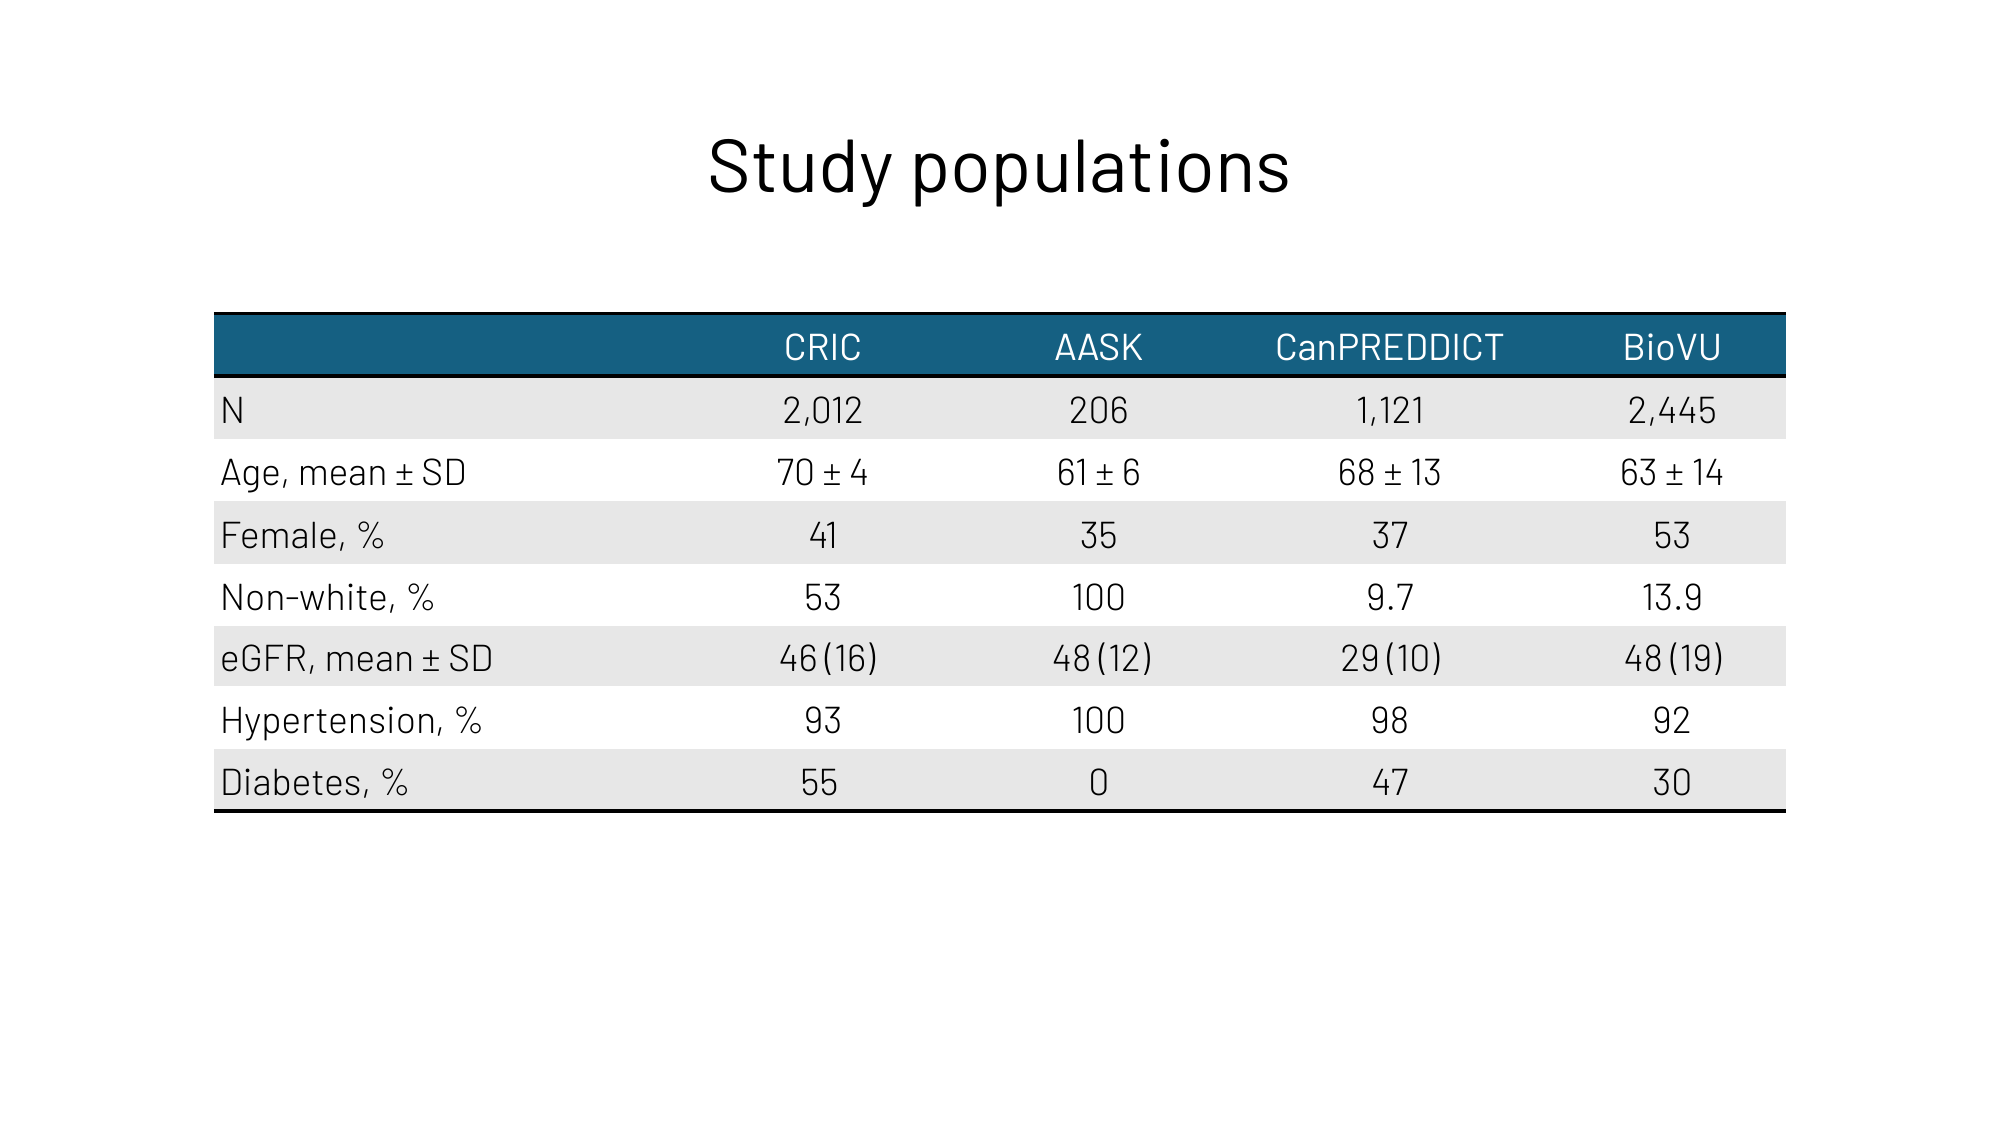

Study populations
|  | CRIC | AASK | CanPREDDICT | BioVU |
| --- | --- | --- | --- | --- |
| N | 2,012 | 206 | 1,121 | 2,445 |
| Age, mean ± SD | 70 ± 4 | 61 ± 6 | 68 ± 13 | 63 ± 14 |
| Female, % | 41 | 35 | 37 | 53 |
| Non-white, % | 53 | 100 | 9.7 | 13.9 |
| eGFR, mean ± SD | 46 (16) | 48 (12) | 29 (10) | 48 (19) |
| Hypertension, % | 93 | 100 | 98 | 92 |
| Diabetes, % | 55 | 0 | 47 | 30 |